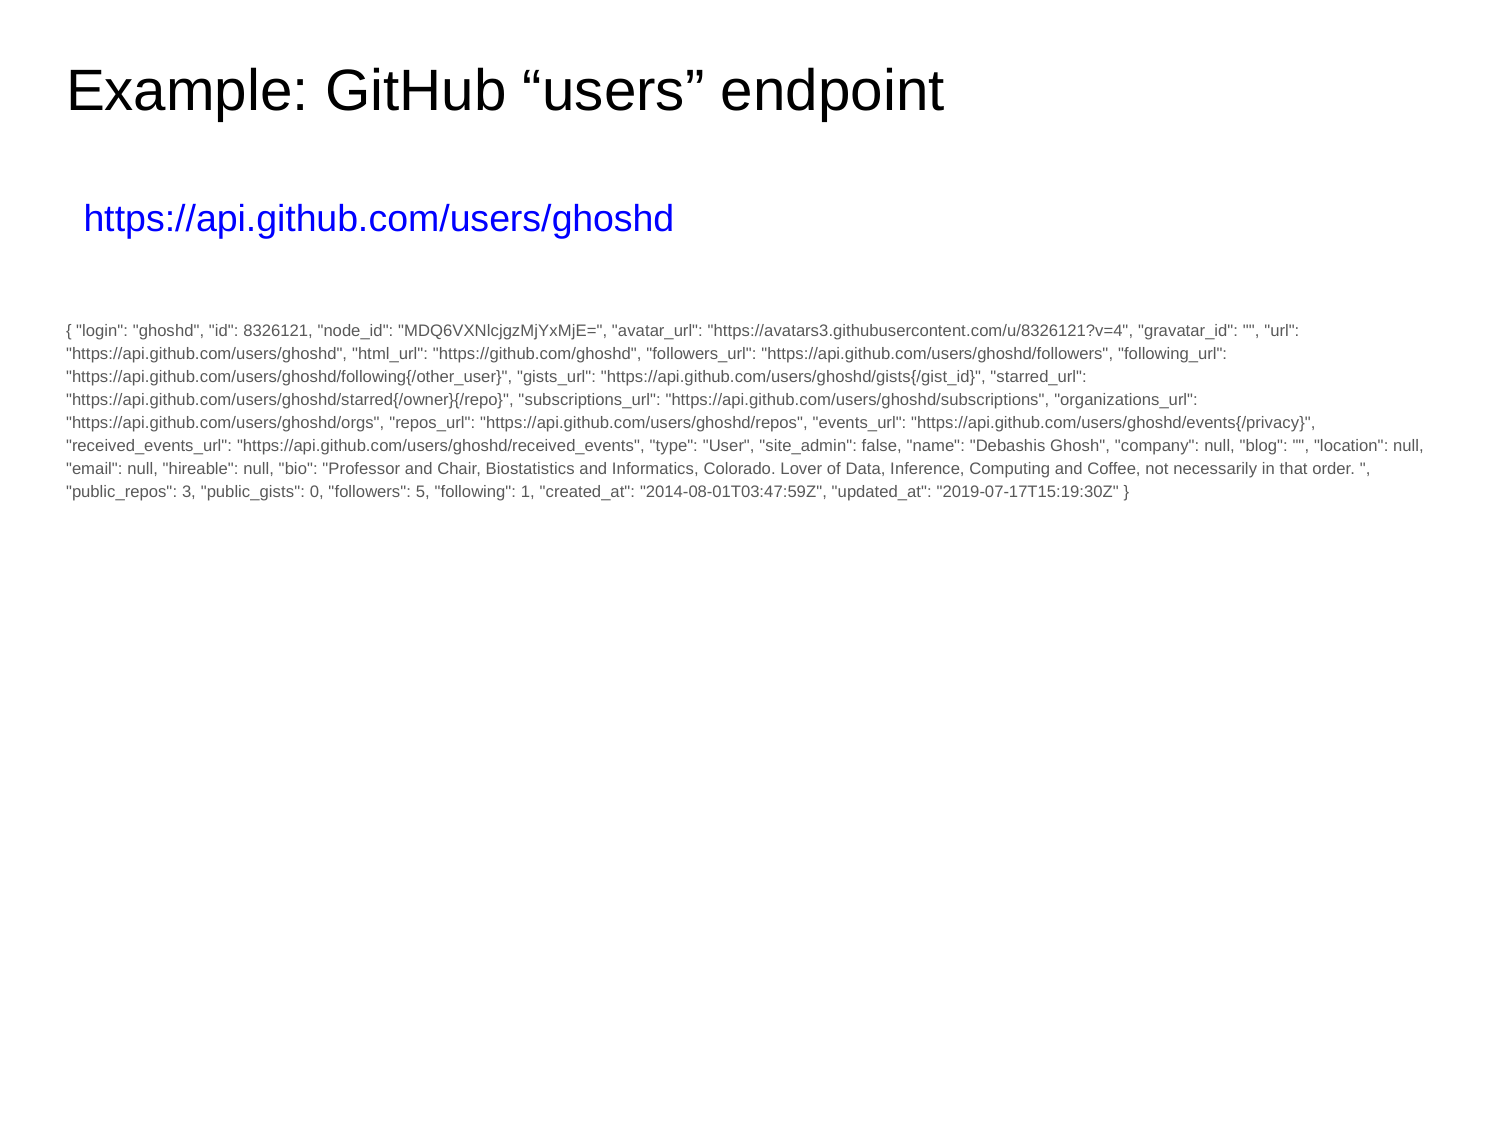

# Example: GitHub “users” endpoint
https://api.github.com/users/ghoshd
{ "login": "ghoshd", "id": 8326121, "node_id": "MDQ6VXNlcjgzMjYxMjE=", "avatar_url": "https://avatars3.githubusercontent.com/u/8326121?v=4", "gravatar_id": "", "url": "https://api.github.com/users/ghoshd", "html_url": "https://github.com/ghoshd", "followers_url": "https://api.github.com/users/ghoshd/followers", "following_url": "https://api.github.com/users/ghoshd/following{/other_user}", "gists_url": "https://api.github.com/users/ghoshd/gists{/gist_id}", "starred_url": "https://api.github.com/users/ghoshd/starred{/owner}{/repo}", "subscriptions_url": "https://api.github.com/users/ghoshd/subscriptions", "organizations_url": "https://api.github.com/users/ghoshd/orgs", "repos_url": "https://api.github.com/users/ghoshd/repos", "events_url": "https://api.github.com/users/ghoshd/events{/privacy}", "received_events_url": "https://api.github.com/users/ghoshd/received_events", "type": "User", "site_admin": false, "name": "Debashis Ghosh", "company": null, "blog": "", "location": null, "email": null, "hireable": null, "bio": "Professor and Chair, Biostatistics and Informatics, Colorado. Lover of Data, Inference, Computing and Coffee, not necessarily in that order. ", "public_repos": 3, "public_gists": 0, "followers": 5, "following": 1, "created_at": "2014-08-01T03:47:59Z", "updated_at": "2019-07-17T15:19:30Z" }